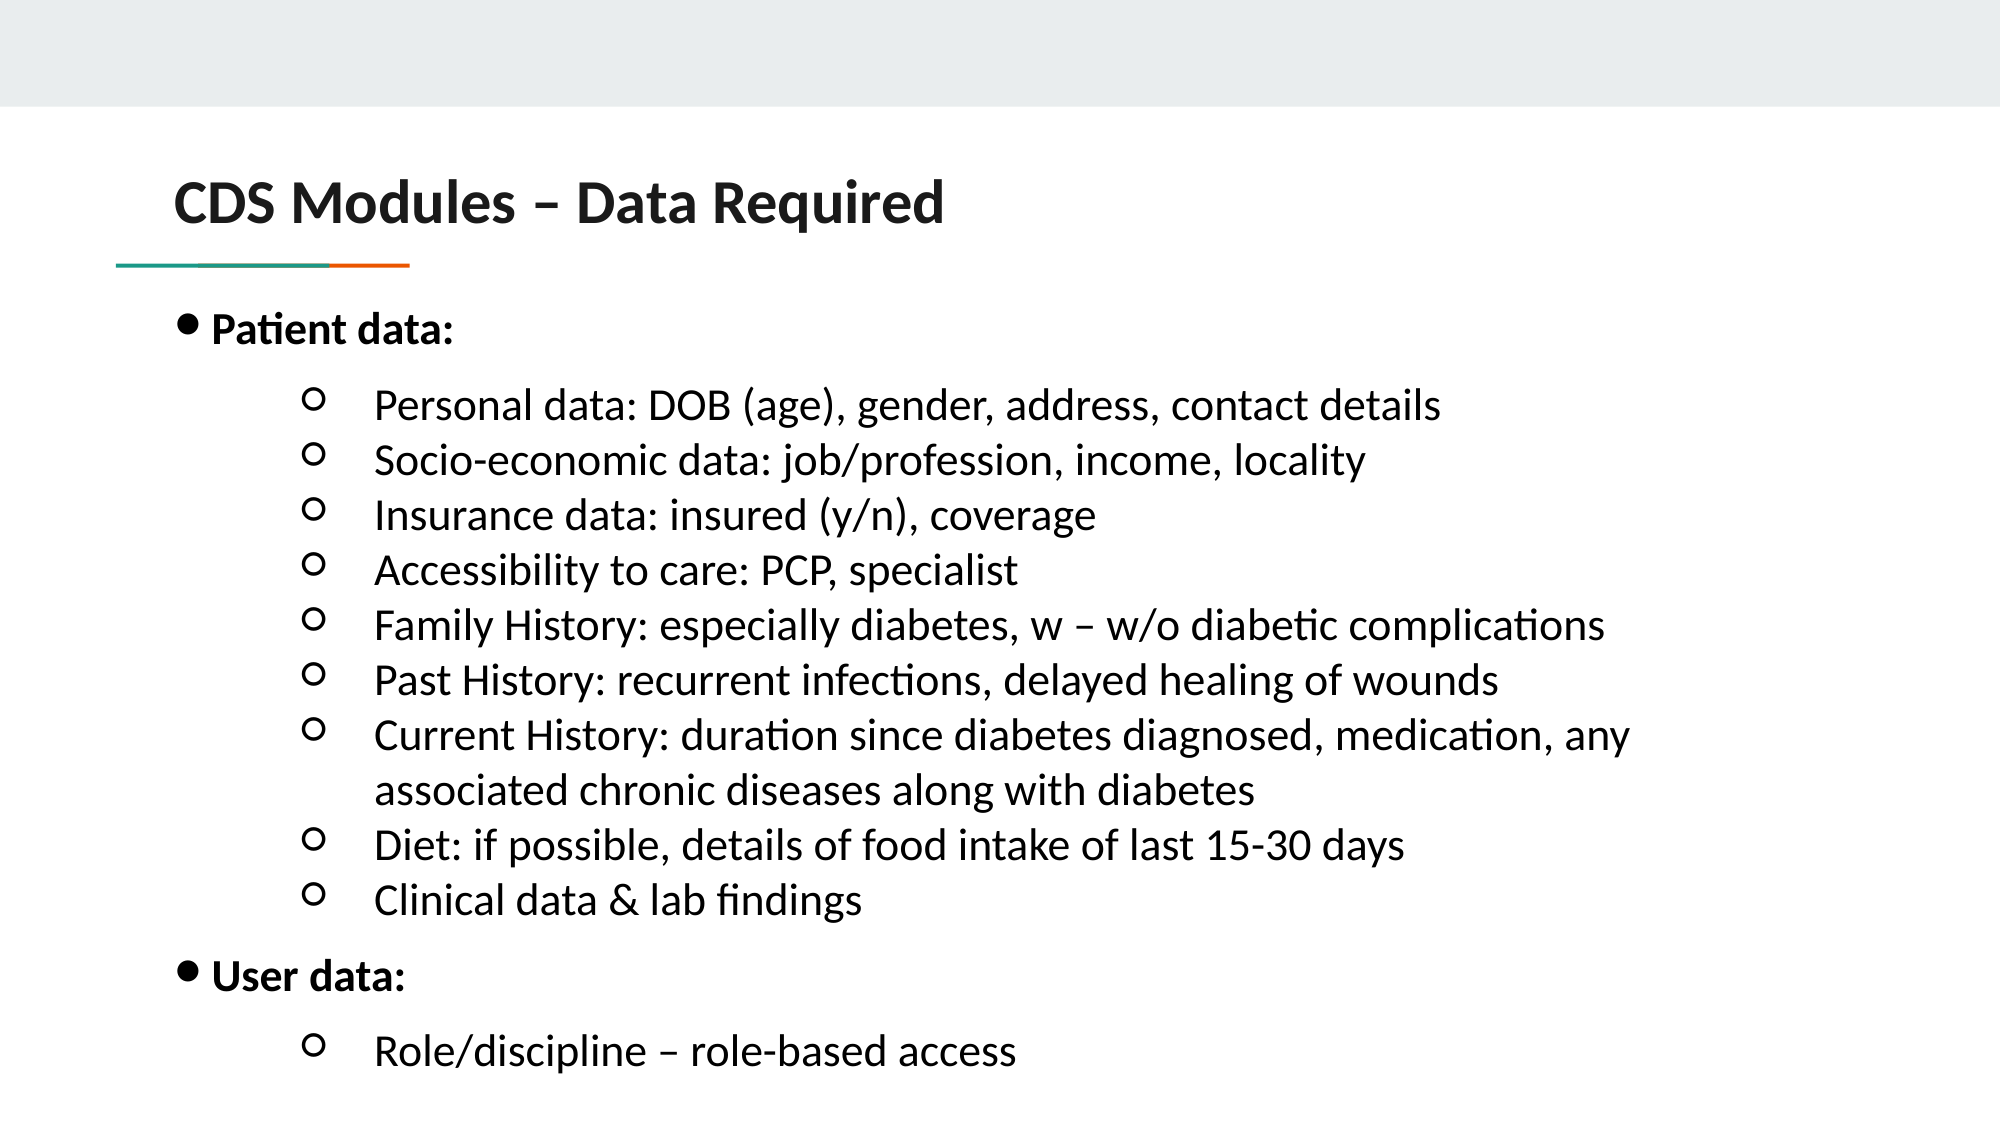

# CDS Modules – Data Required
Patient data:
Personal data: DOB (age), gender, address, contact details
Socio-economic data: job/profession, income, locality
Insurance data: insured (y/n), coverage
Accessibility to care: PCP, specialist
Family History: especially diabetes, w – w/o diabetic complications
Past History: recurrent infections, delayed healing of wounds
Current History: duration since diabetes diagnosed, medication, any associated chronic diseases along with diabetes
Diet: if possible, details of food intake of last 15-30 days
Clinical data & lab findings
User data:
Role/discipline – role-based access